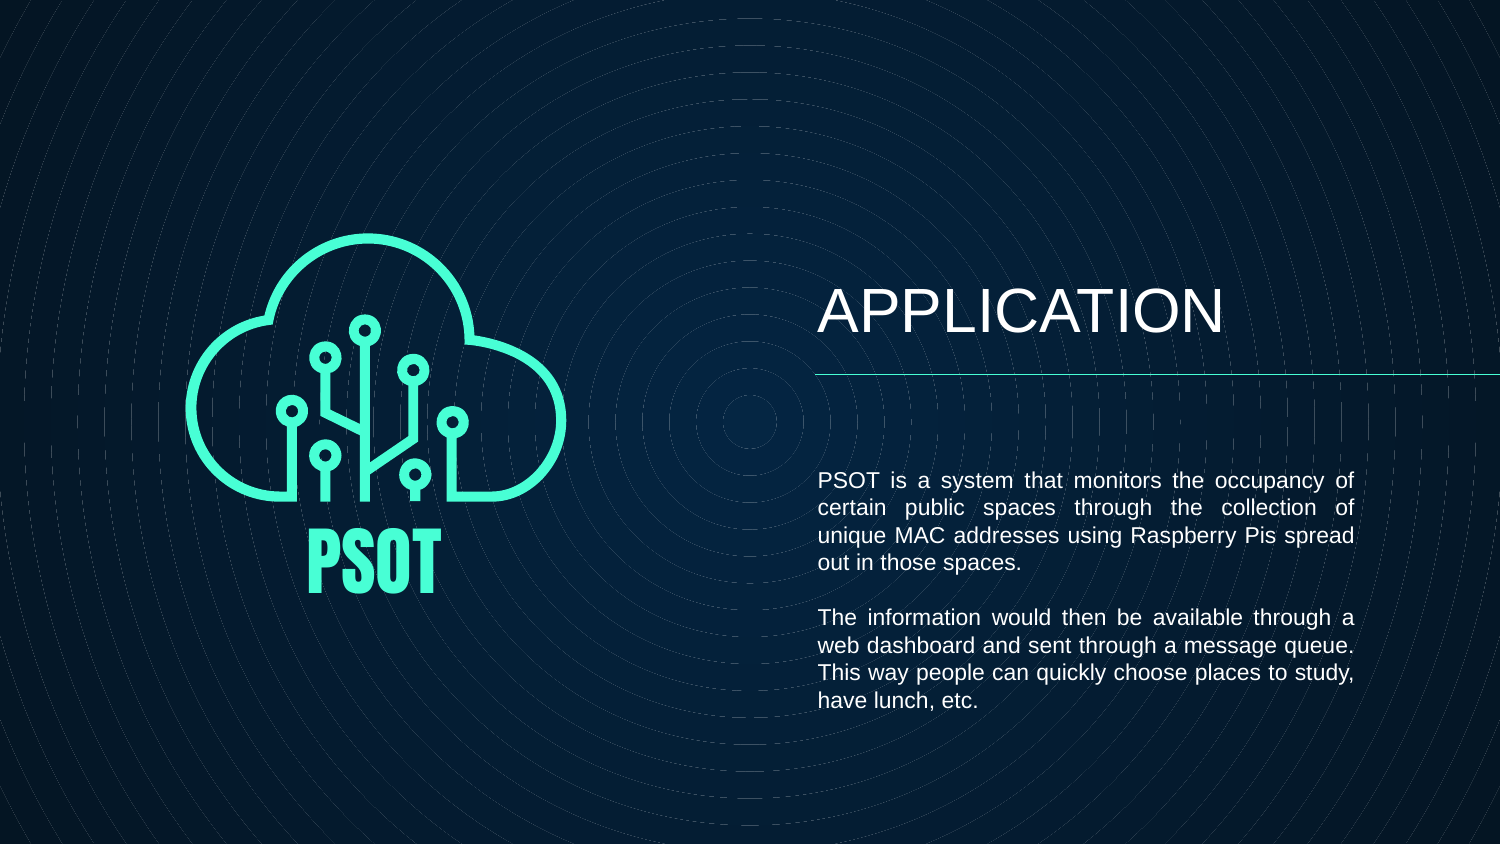

# APPLICATION

PSOT is a system that monitors the occupancy of certain public spaces through the collection of unique MAC addresses using Raspberry Pis spread out in those spaces.

The information would then be available through a web dashboard and sent through a message queue. This way people can quickly choose places to study, have lunch, etc.
PSOT